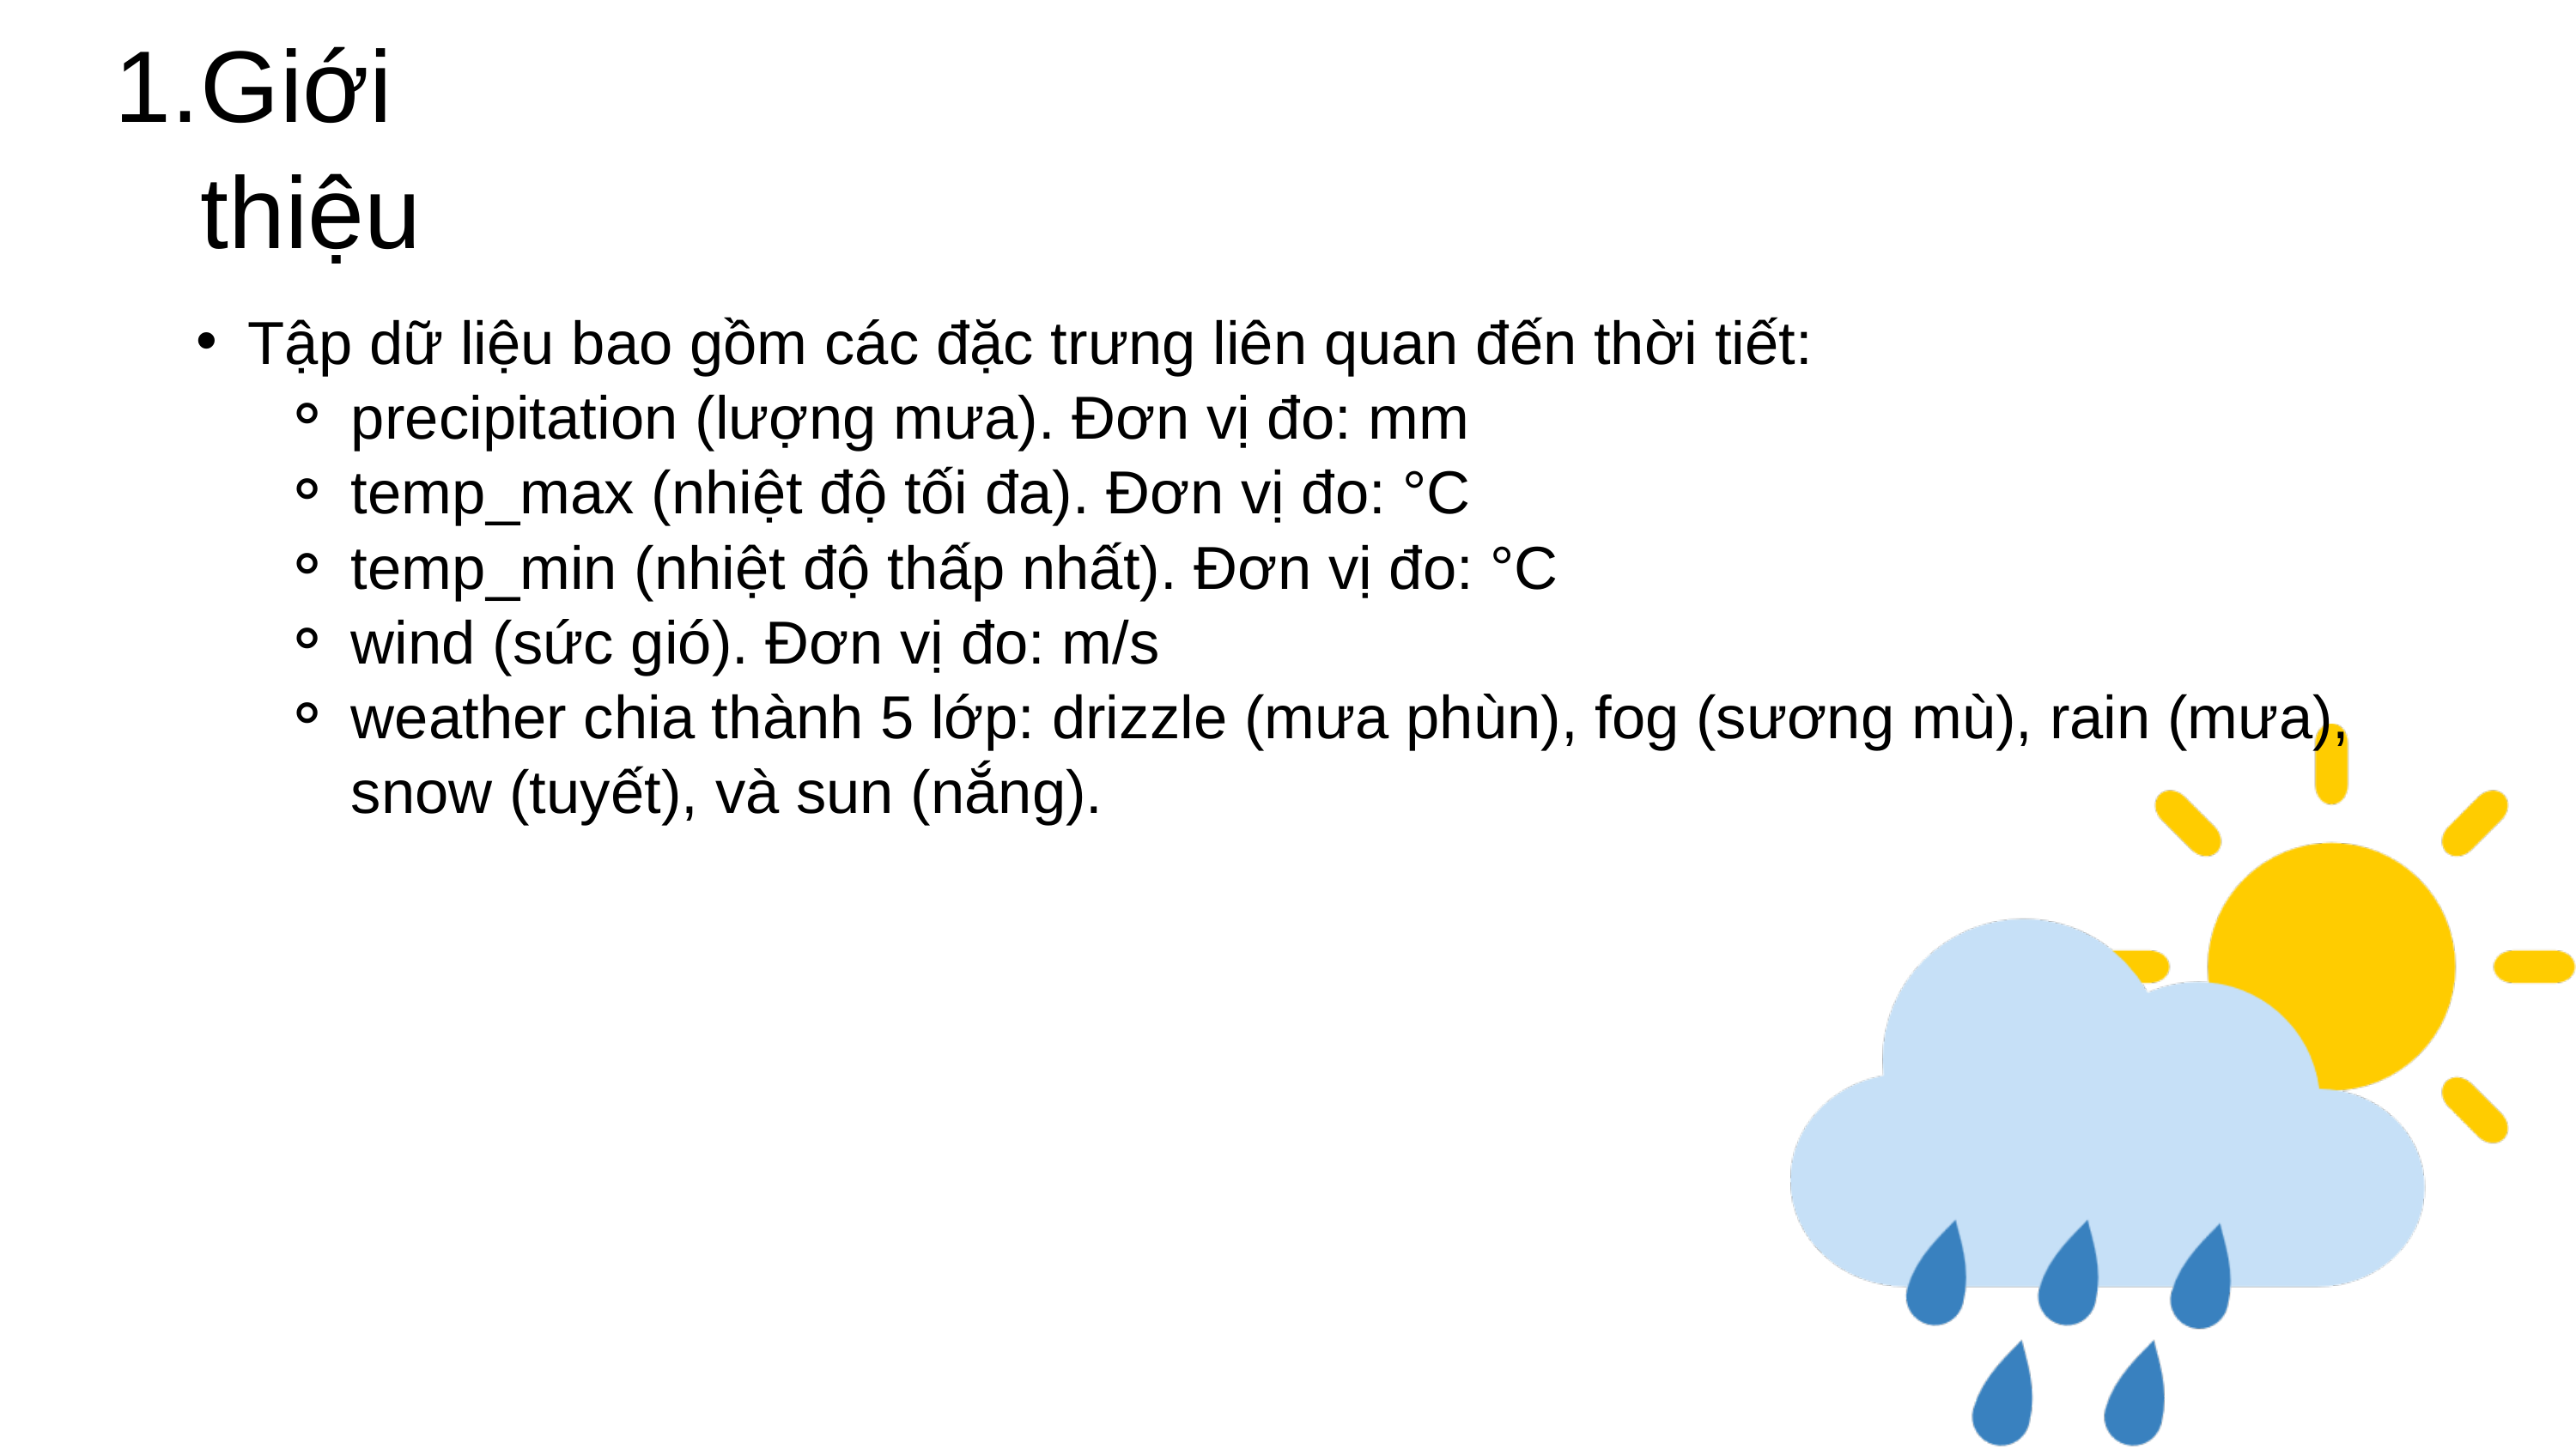

Giới thiệu
Tập dữ liệu bao gồm các đặc trưng liên quan đến thời tiết:
precipitation (lượng mưa). Đơn vị đo: mm
temp_max (nhiệt độ tối đa). Đơn vị đo: °C
temp_min (nhiệt độ thấp nhất). Đơn vị đo: °C
wind (sức gió). Đơn vị đo: m/s
weather chia thành 5 lớp: drizzle (mưa phùn), fog (sương mù), rain (mưa), snow (tuyết), và sun (nắng).